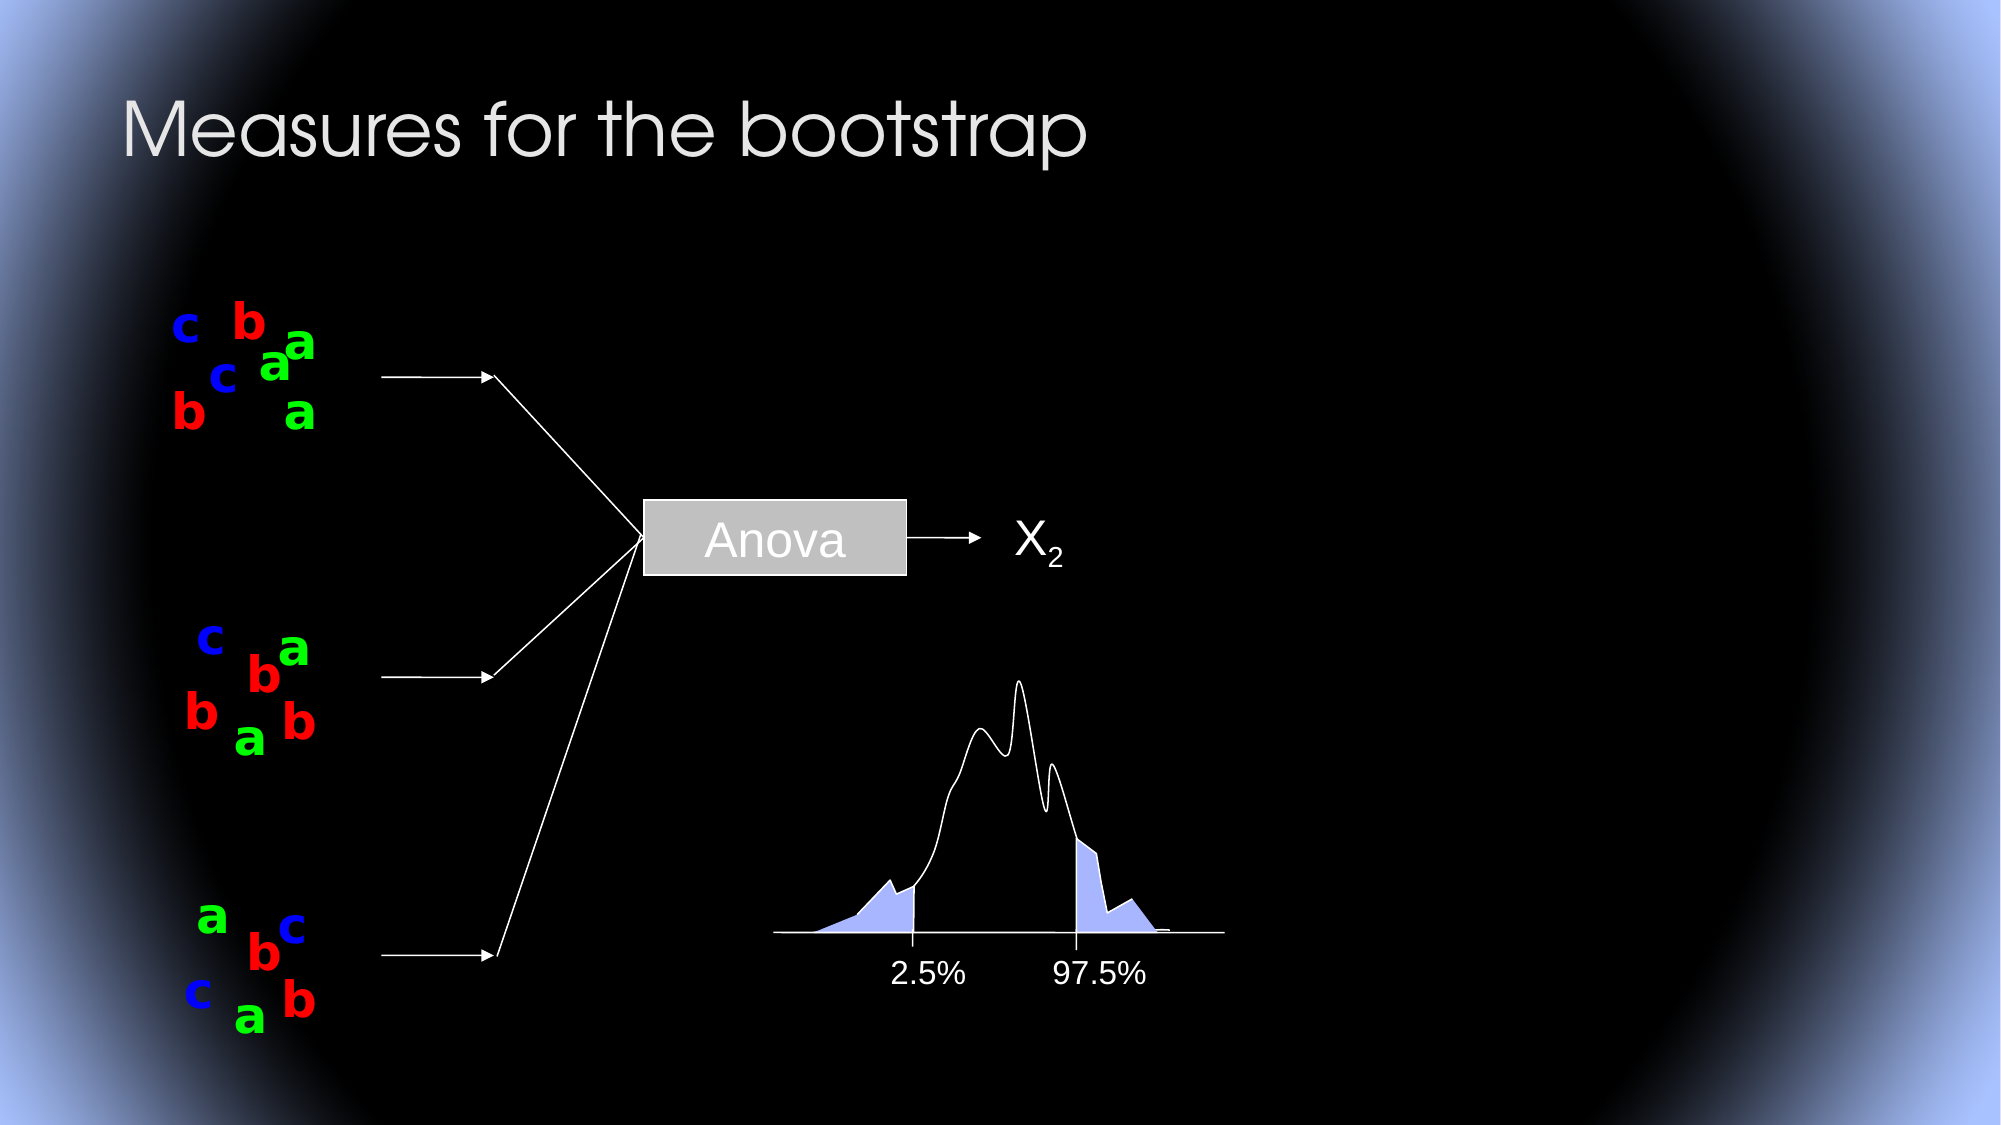

# Measures for the bootstrap
b
c
a
a
c
b
a

X2
Anova

c
a
b
b

b
a

a

c
b

2.5%
97.5%
c

b
a